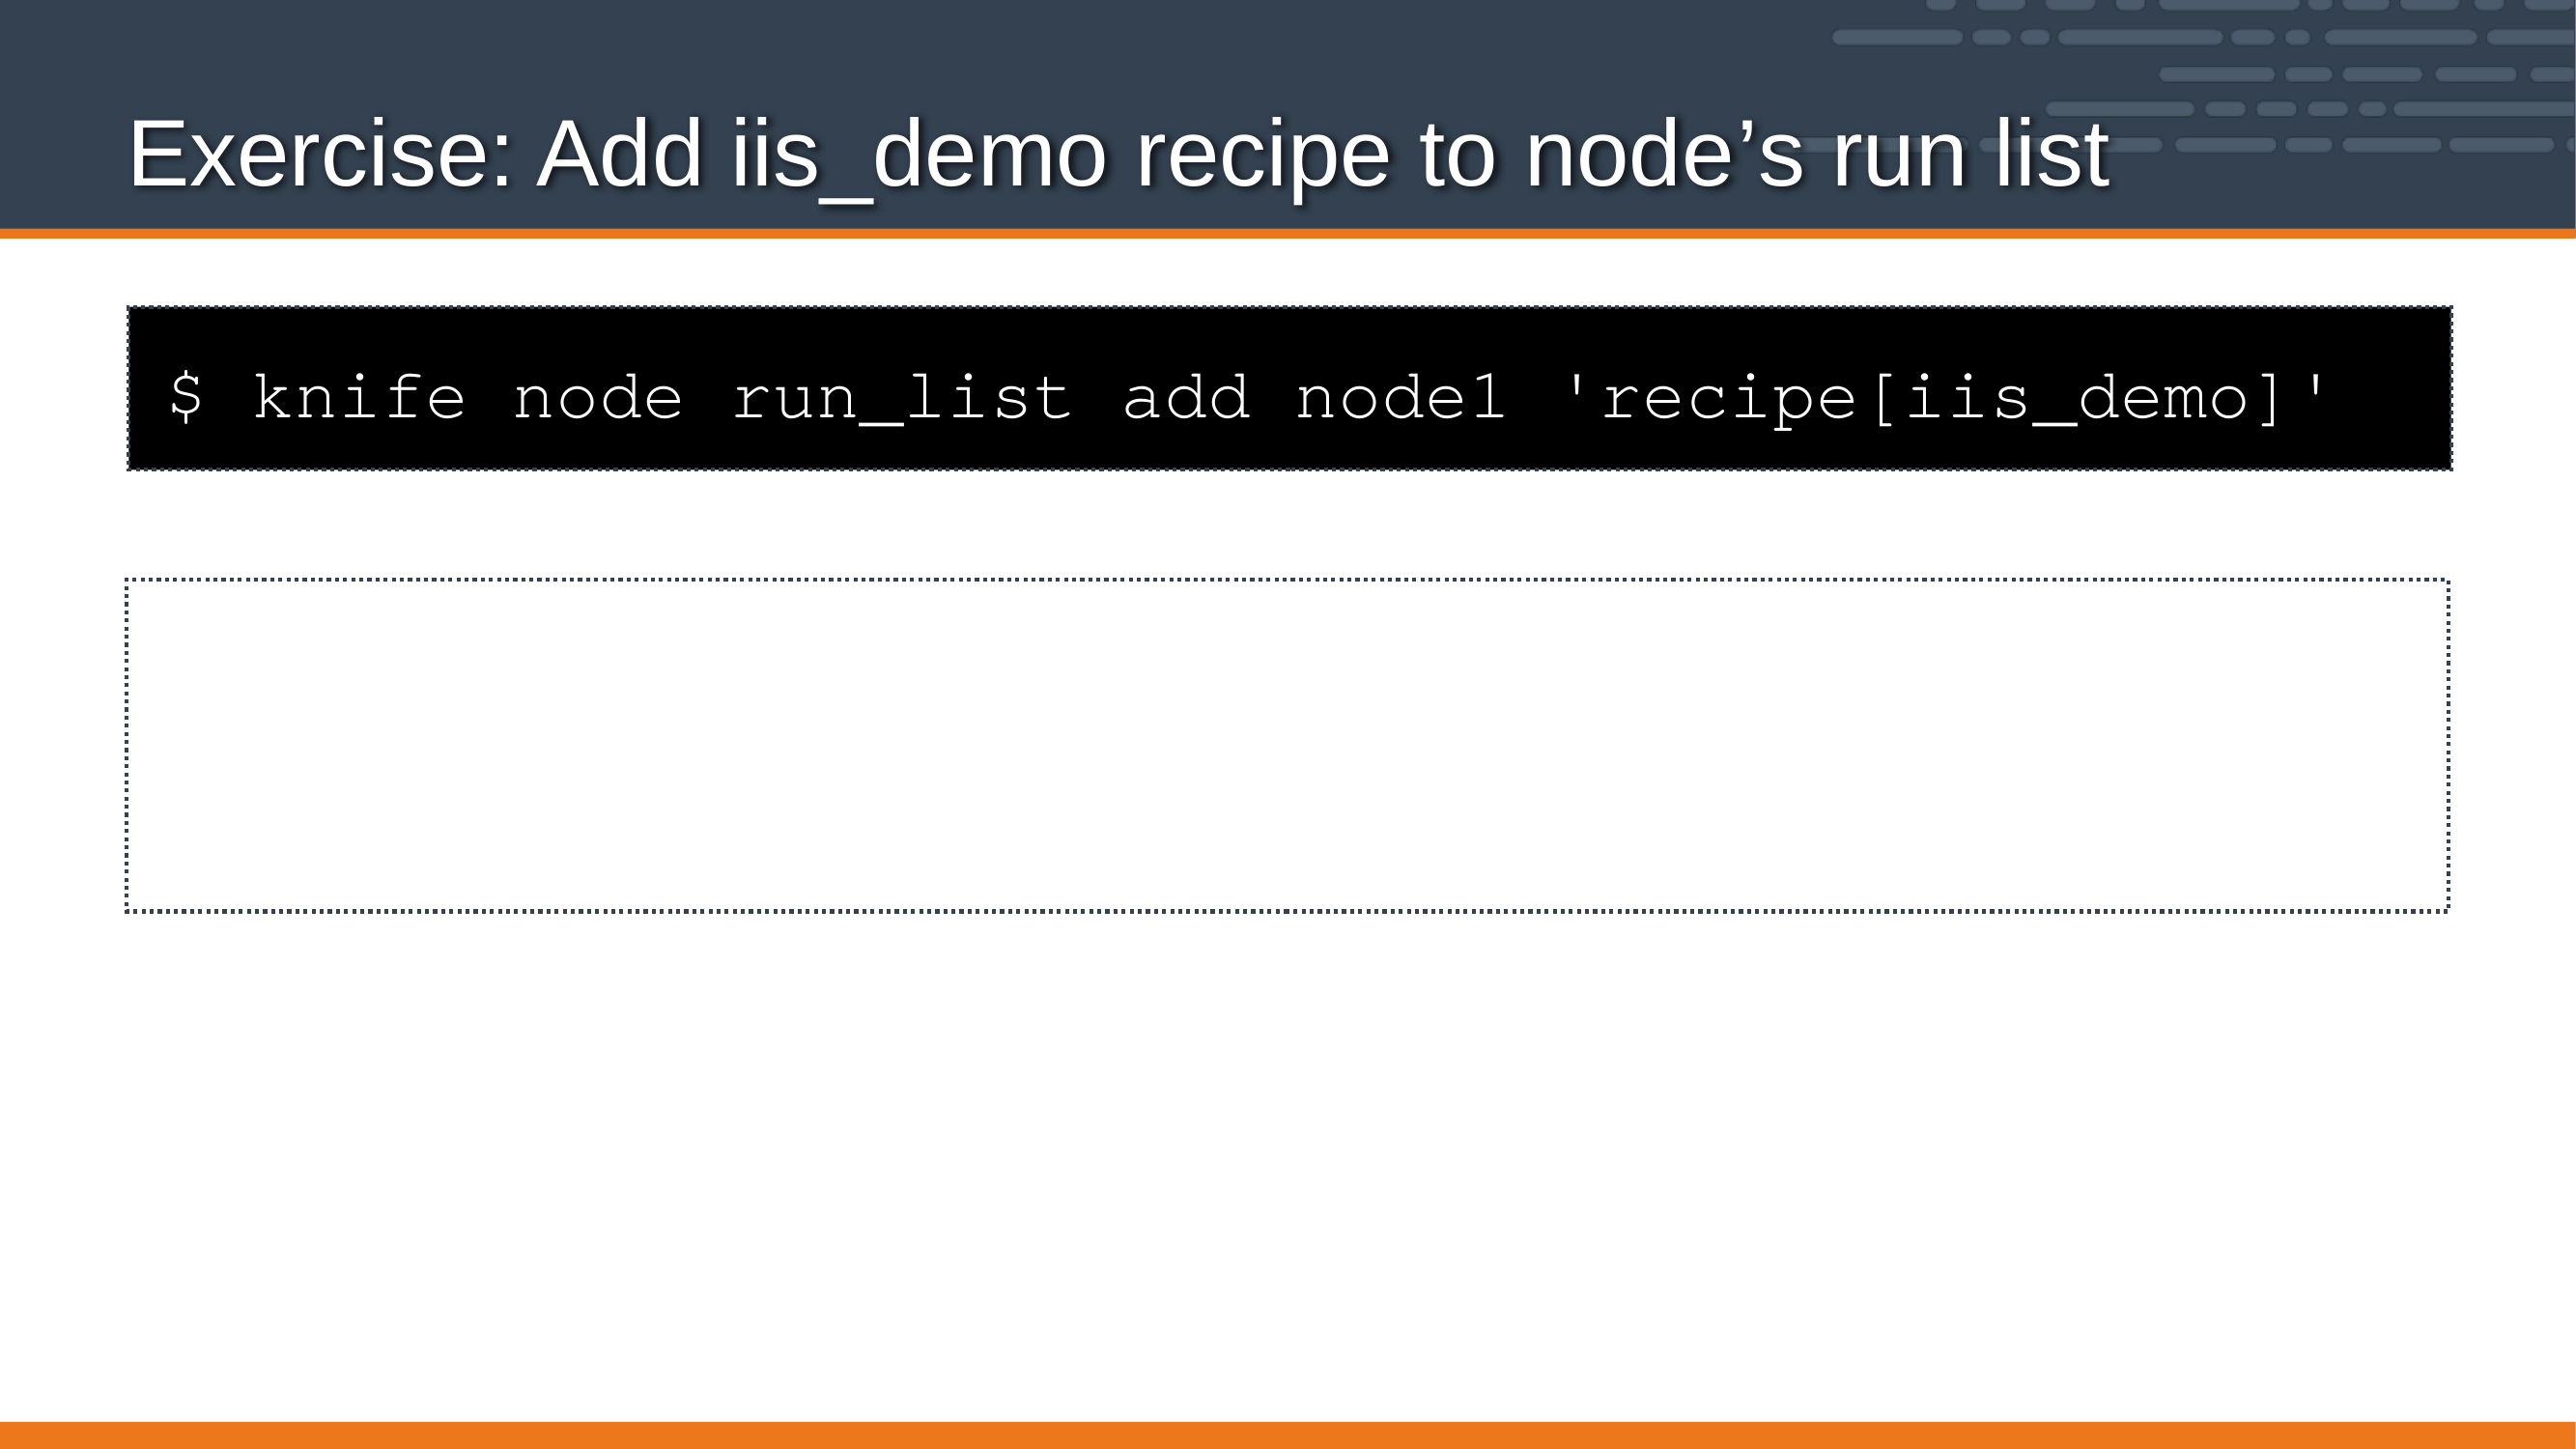

# Exercise: Add iis_demo recipe to node’s run list

$ knife node run_list add node1 'recipe[iis_demo]'
node1:
  run_list: recipe[iis_demo]